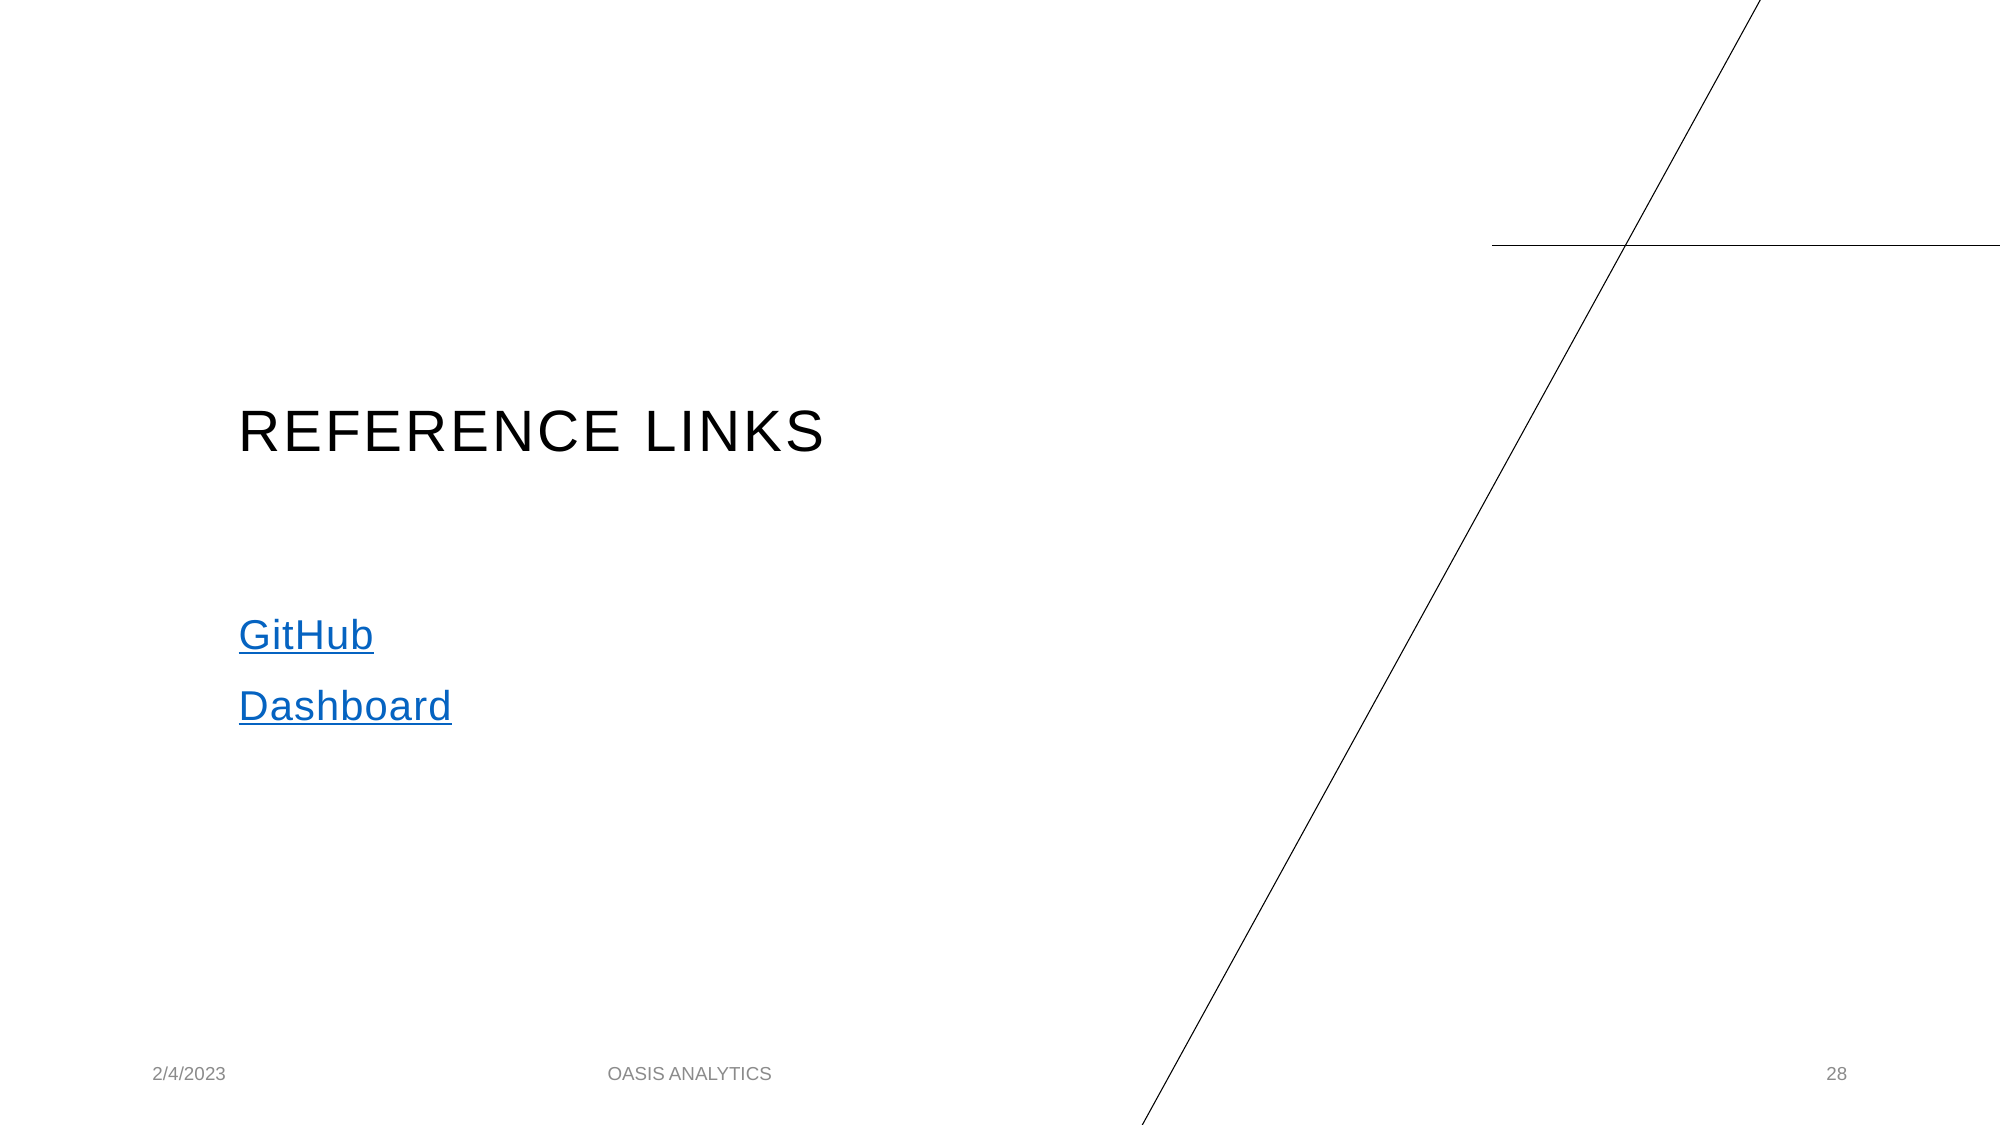

# Reference Links
GitHub
Dashboard
2/4/2023
OASIS ANALYTICS
28